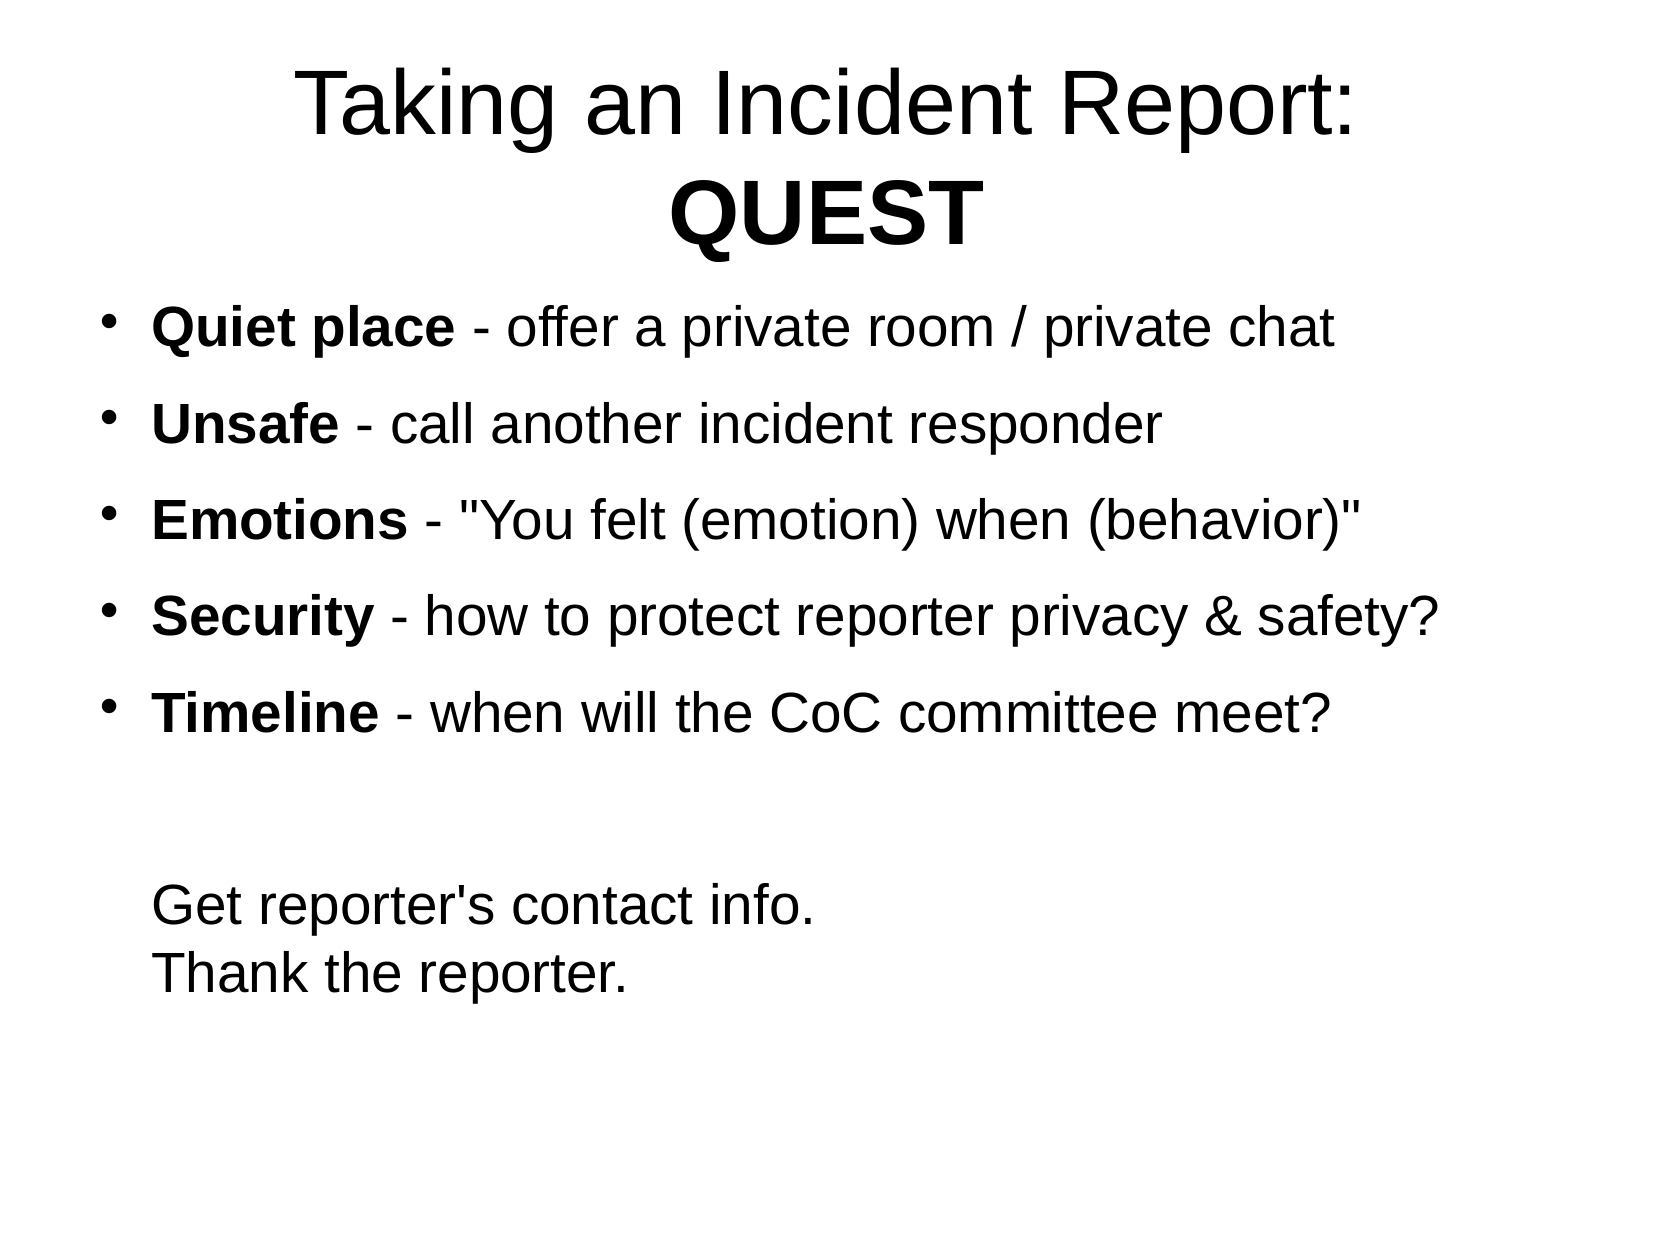

# Taking an Incident Report: QUEST
Quiet place - offer a private room / private chat
Unsafe - call another incident responder
Emotions - "You felt (emotion) when (behavior)"
Security - how to protect reporter privacy & safety?
Timeline - when will the CoC committee meet?

Get reporter's contact info.
Thank the reporter.